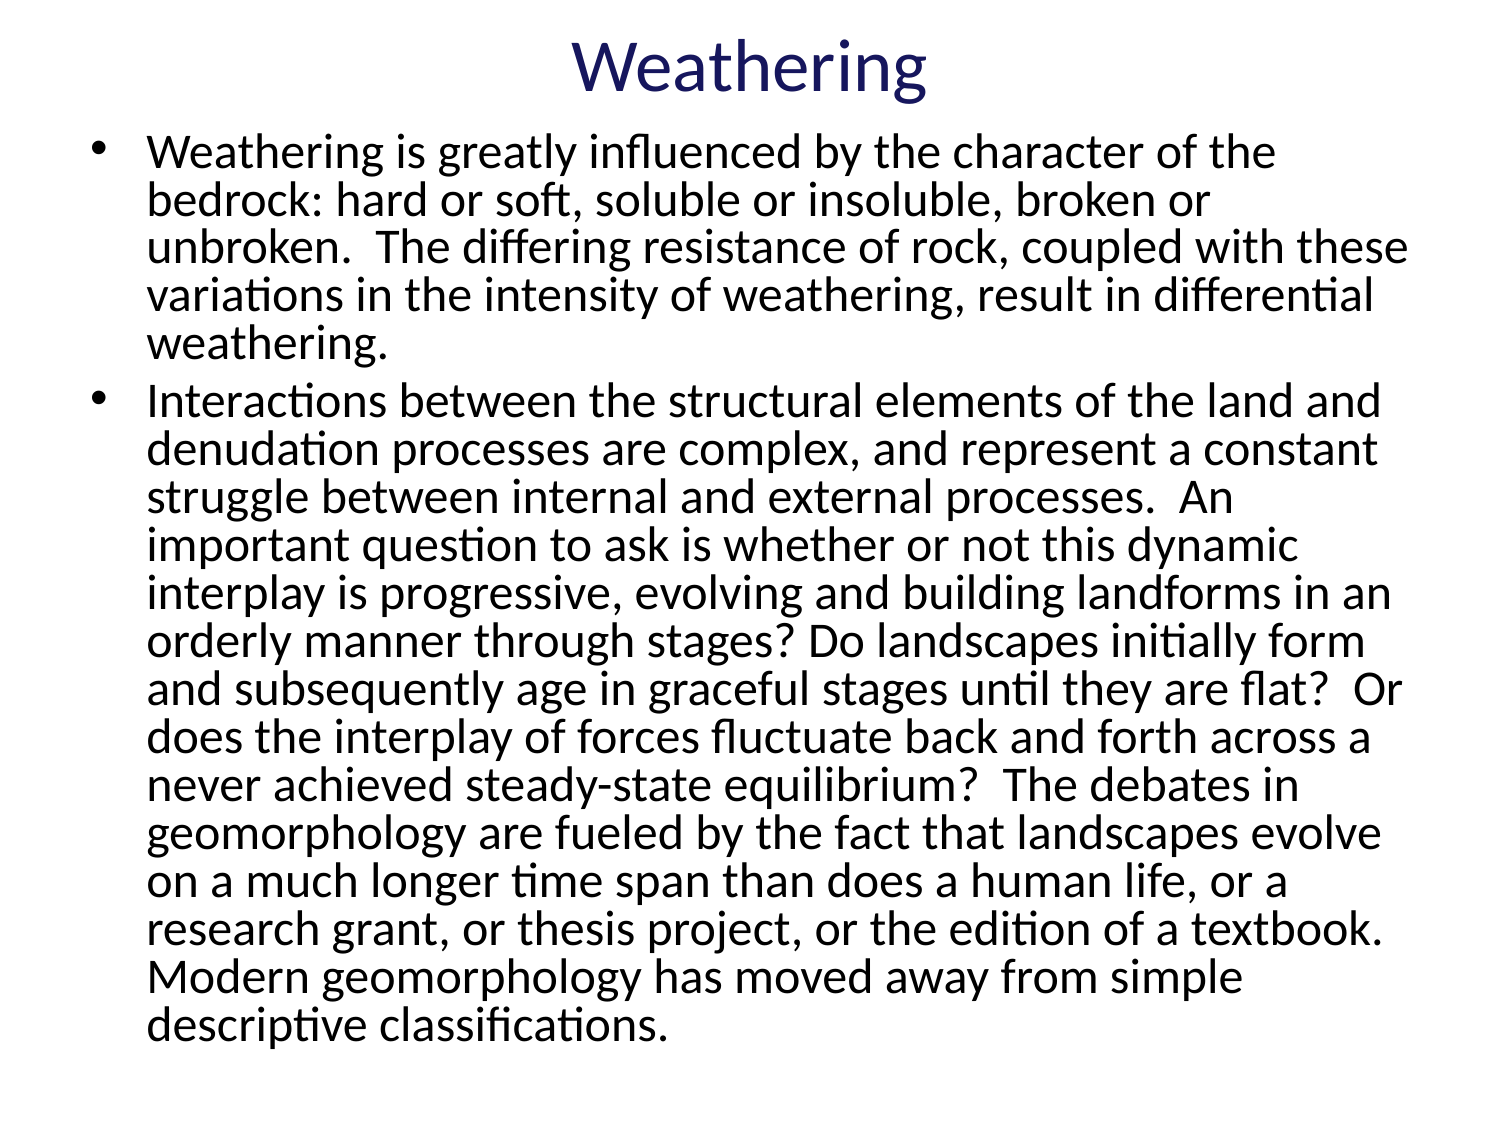

# Weathering
Weathering is greatly influenced by the character of the bedrock: hard or soft, soluble or insoluble, broken or unbroken.  The differing resistance of rock, coupled with these variations in the intensity of weathering, result in differential weathering.
Interactions between the structural elements of the land and denudation processes are complex, and represent a constant struggle between internal and external processes.  An important question to ask is whether or not this dynamic interplay is progressive, evolving and building landforms in an orderly manner through stages? Do landscapes initially form and subsequently age in graceful stages until they are flat?  Or does the interplay of forces fluctuate back and forth across a never achieved steady-state equilibrium?  The debates in geomorphology are fueled by the fact that landscapes evolve on a much longer time span than does a human life, or a research grant, or thesis project, or the edition of a textbook. Modern geomorphology has moved away from simple descriptive classifications.